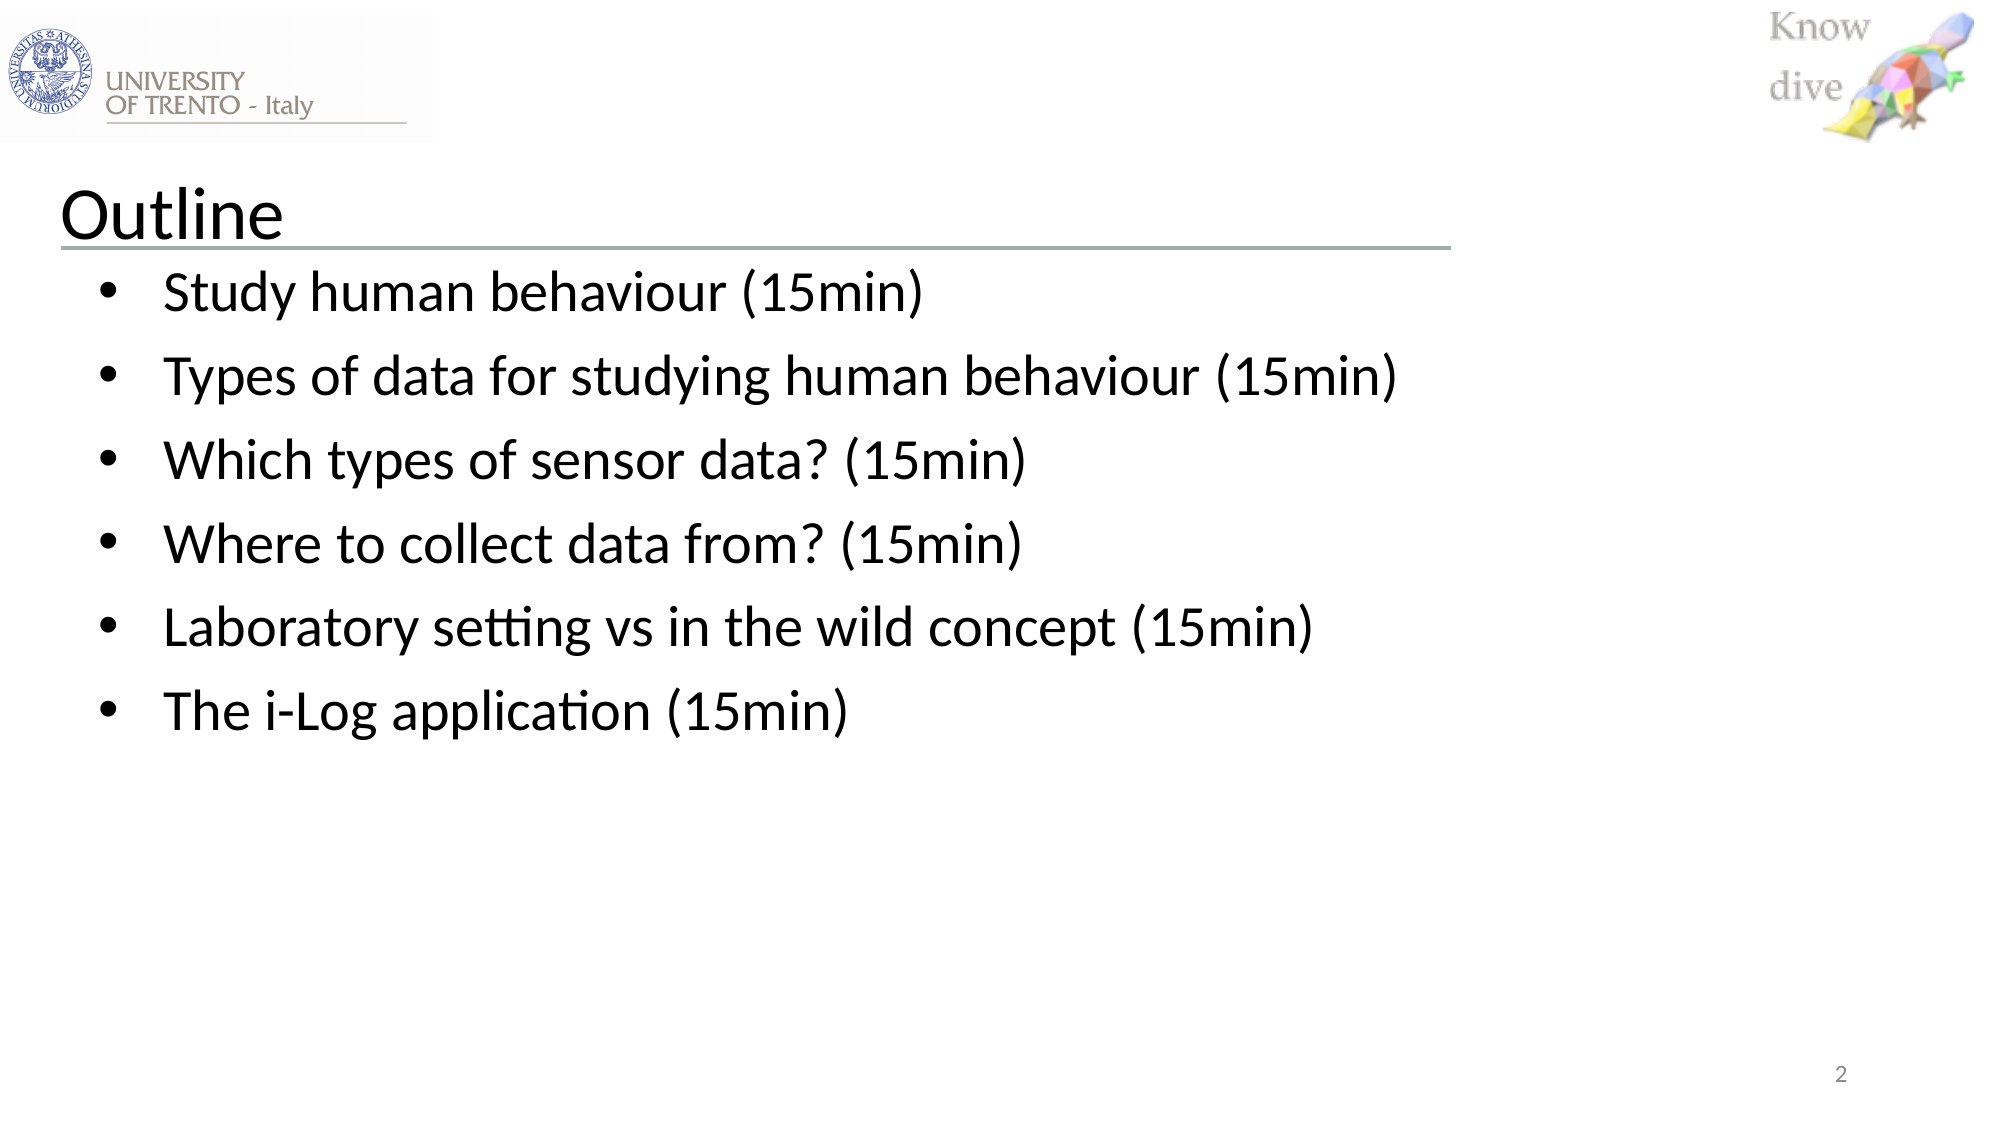

# Outline
Study human behaviour (15min)
Types of data for studying human behaviour (15min)
Which types of sensor data? (15min)
Where to collect data from? (15min)
Laboratory setting vs in the wild concept (15min)
The i-Log application (15min)
2